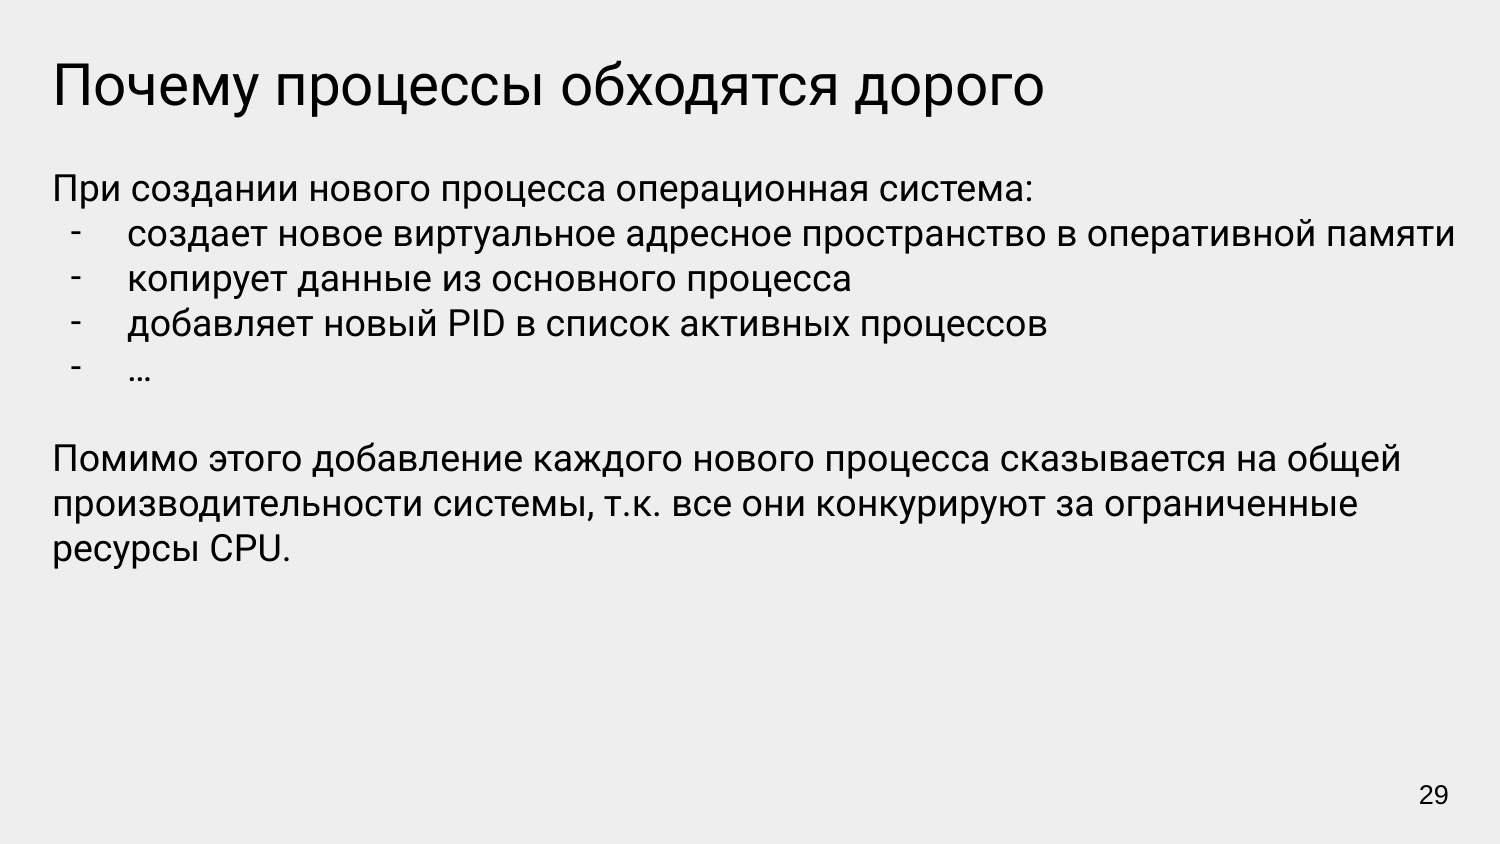

# Почему процессы обходятся дорого
При создании нового процесса операционная система:
создает новое виртуальное адресное пространство в оперативной памяти
копирует данные из основного процесса
добавляет новый PID в список активных процессов
…

Помимо этого добавление каждого нового процесса сказывается на общей производительности системы, т.к. все они конкурируют за ограниченные ресурсы CPU.
29